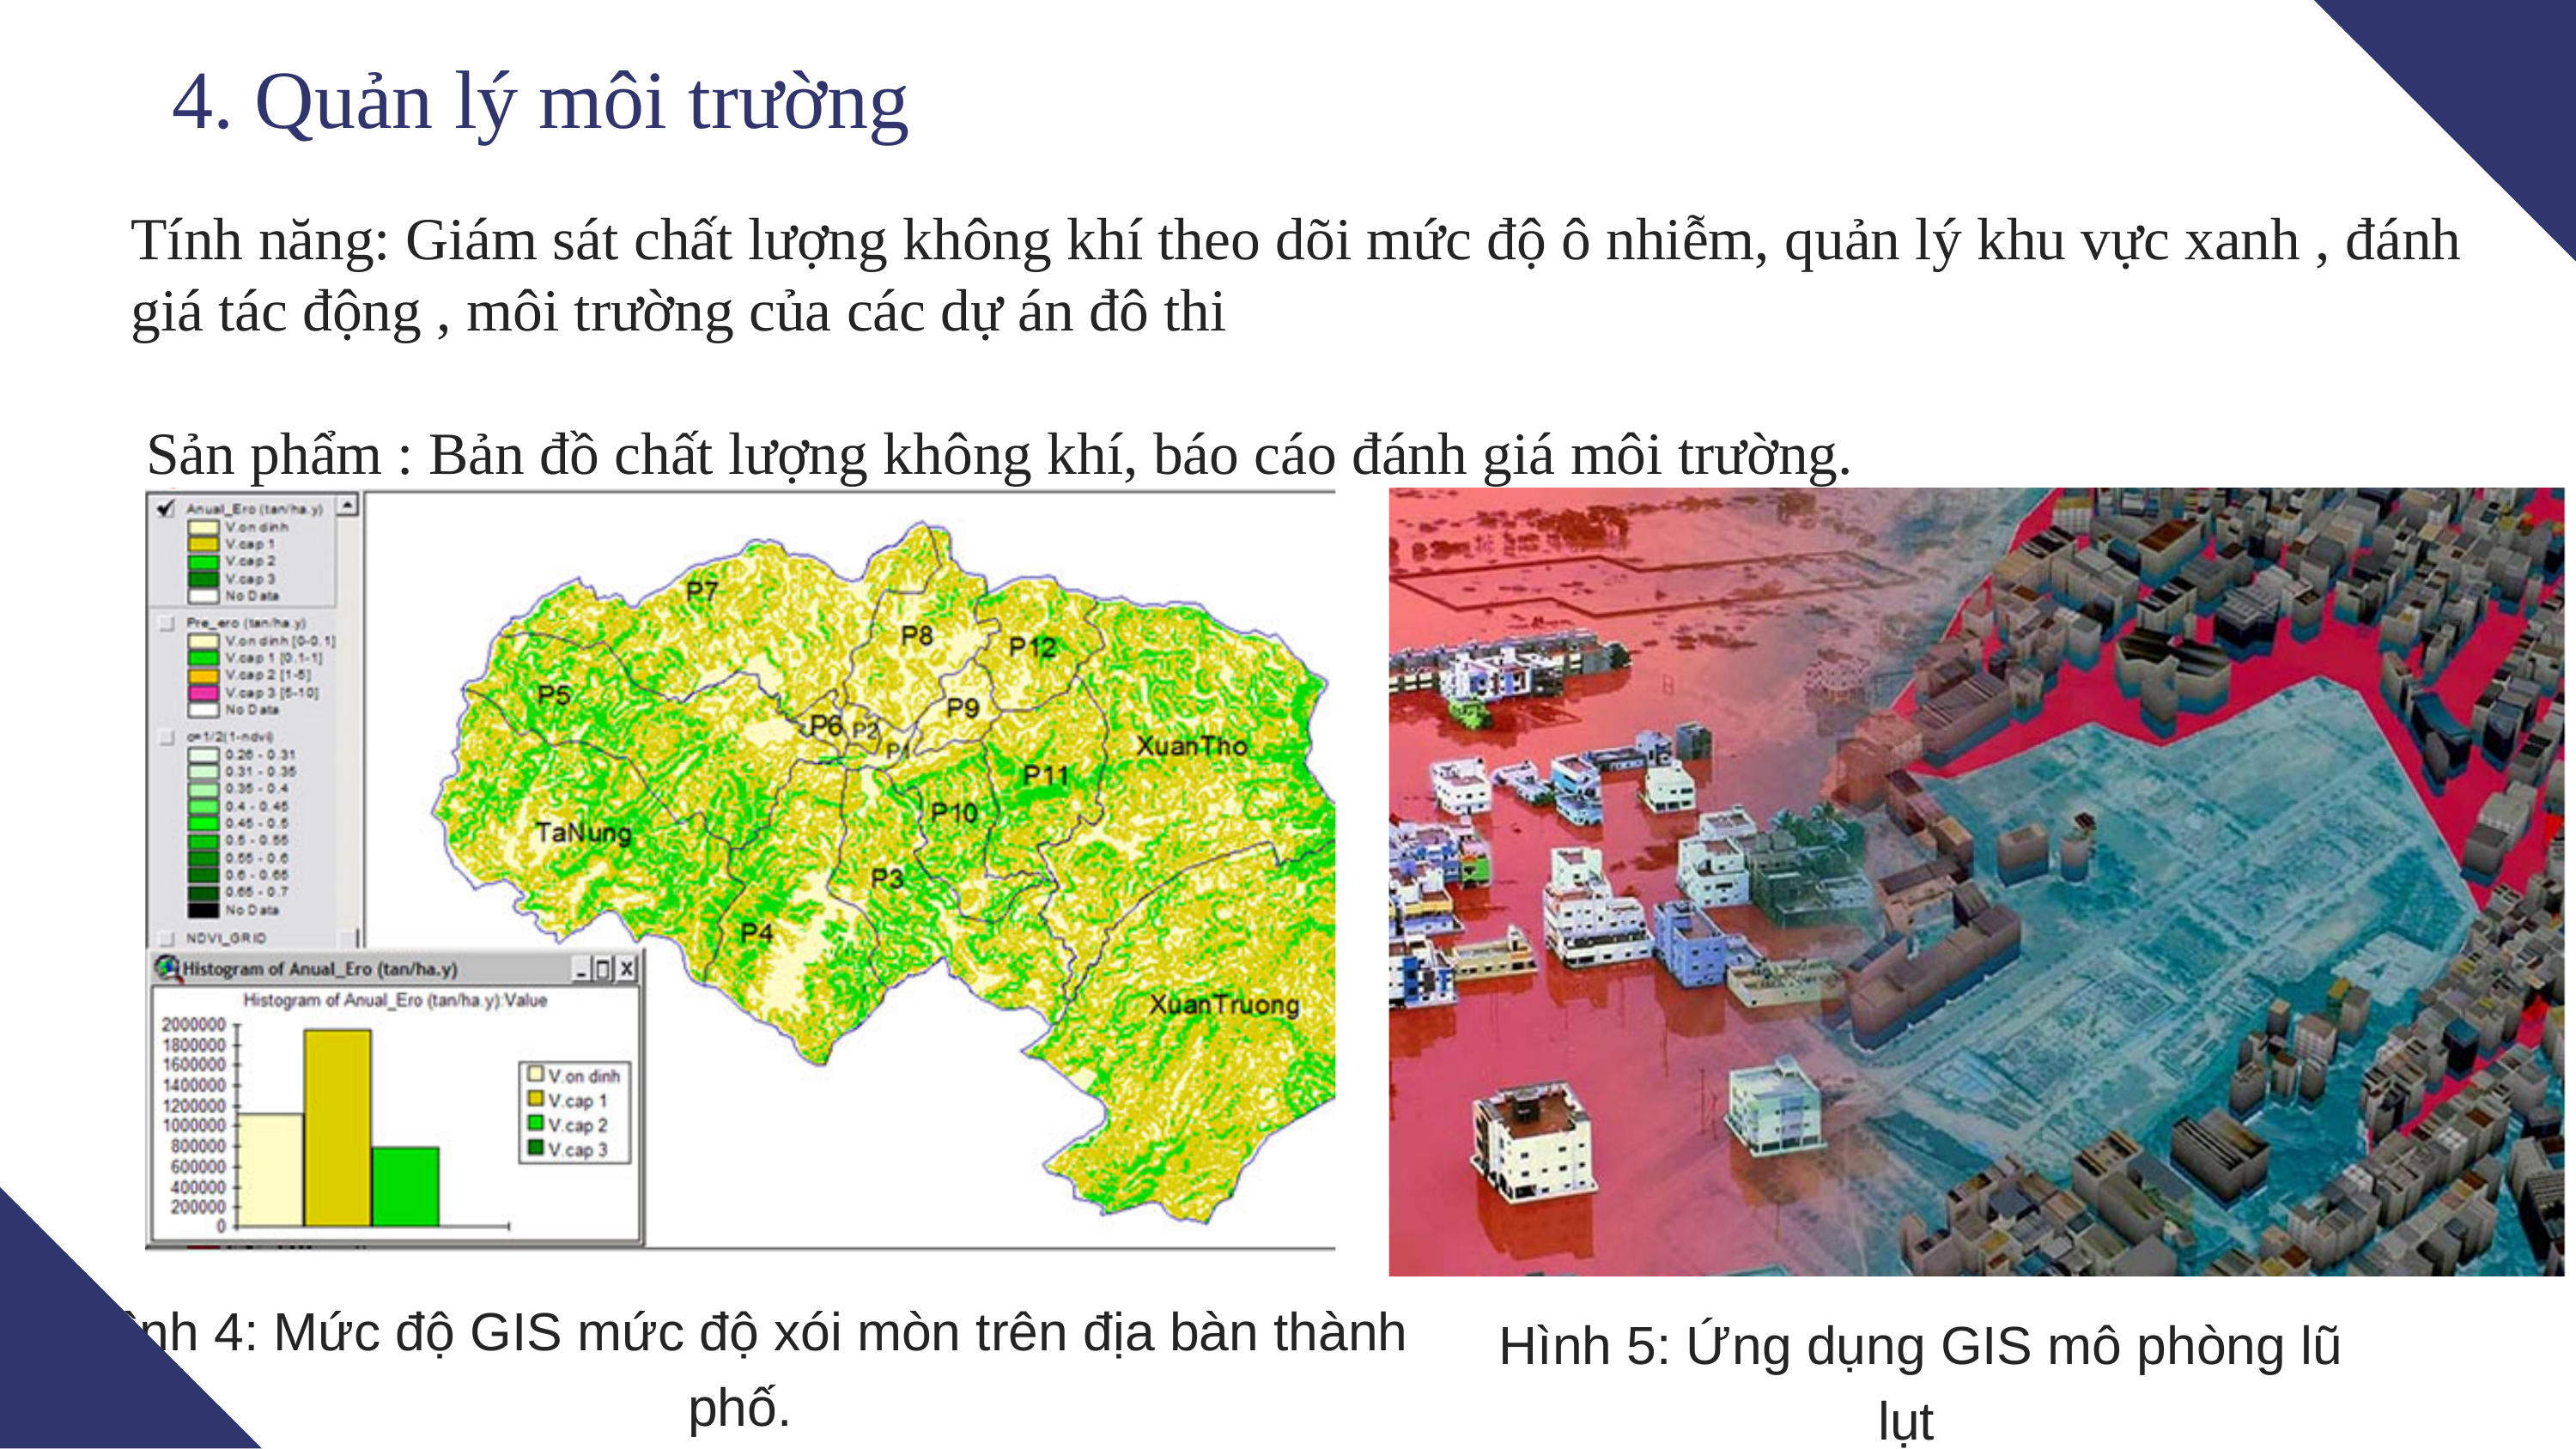

4. Quản lý môi trường
Tính năng: Giám sát chất lượng không khí theo dõi mức độ ô nhiễm, quản lý khu vực xanh , đánh giá tác động , môi trường của các dự án đô thi
 Sản phẩm : Bản đồ chất lượng không khí, báo cáo đánh giá môi trường.

 Hình 4: Mức độ GIS mức độ xói mòn trên địa bàn thành phố.
 Hình 5: Ứng dụng GIS mô phòng lũ lụt